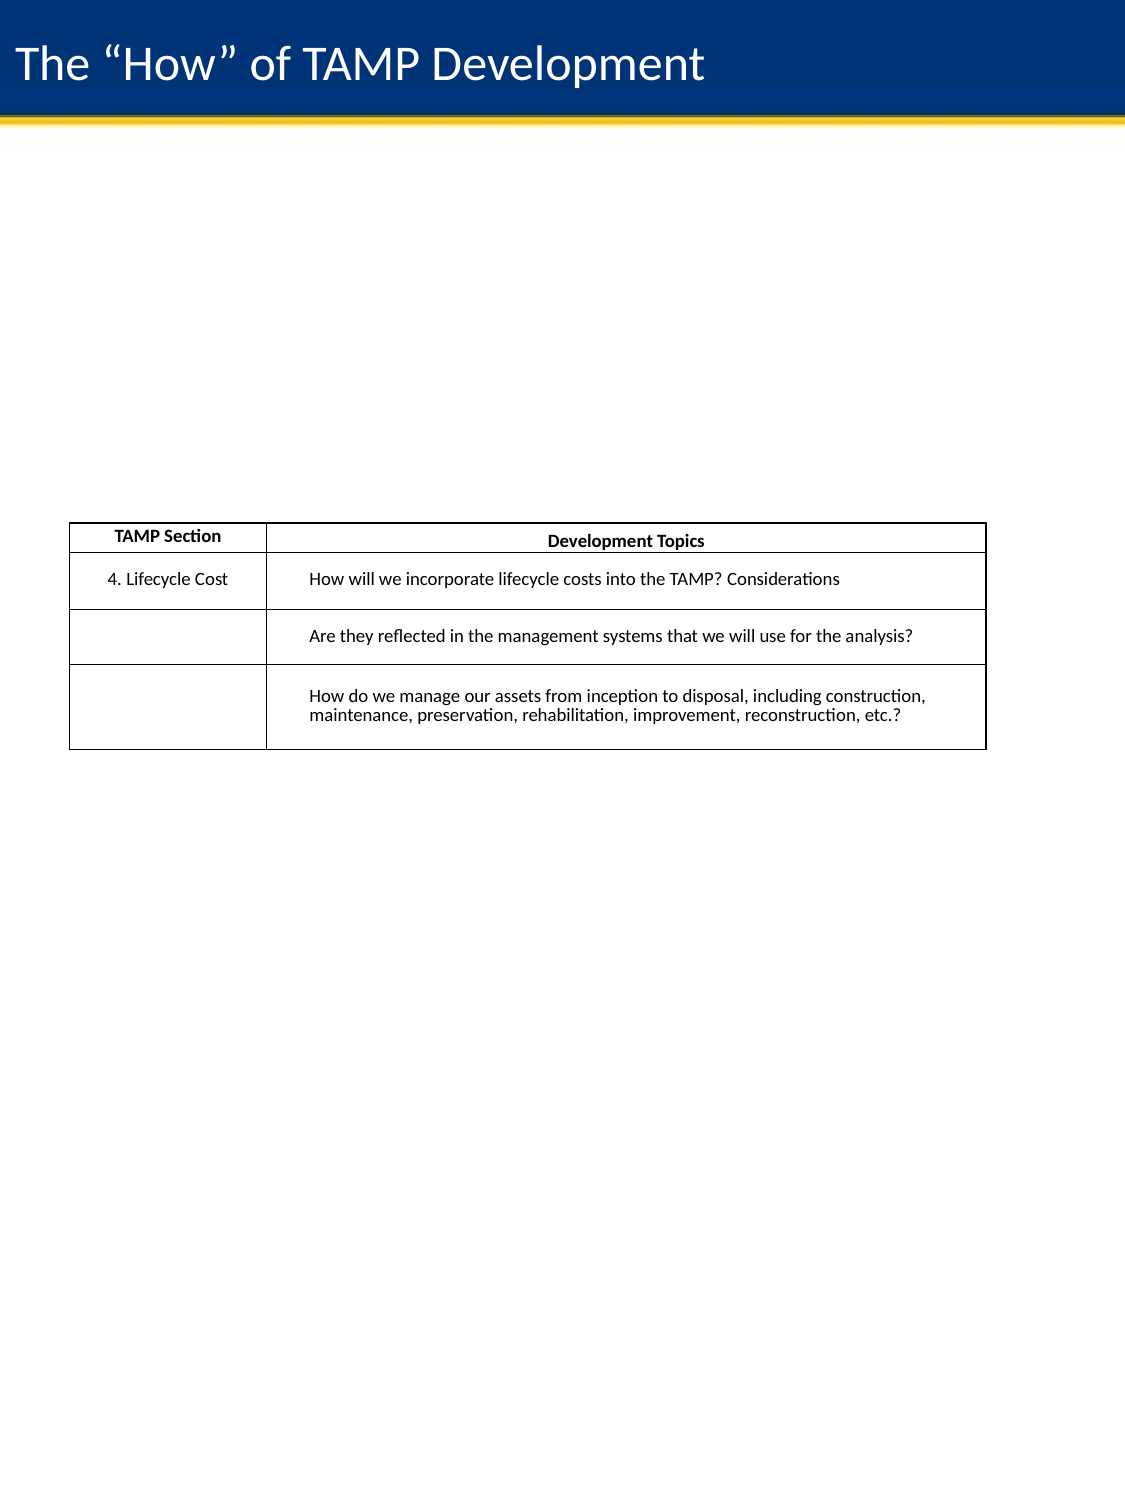

# The “How” of TAMP Development
| TAMP Section | Development Topics |
| --- | --- |
| 4. Lifecycle Cost | How will we incorporate lifecycle costs into the TAMP? Considerations |
|  | Are they reflected in the management systems that we will use for the analysis? |
|  | How do we manage our assets from inception to disposal, including construction, maintenance, preservation, rehabilitation, improvement, reconstruction, etc.? |